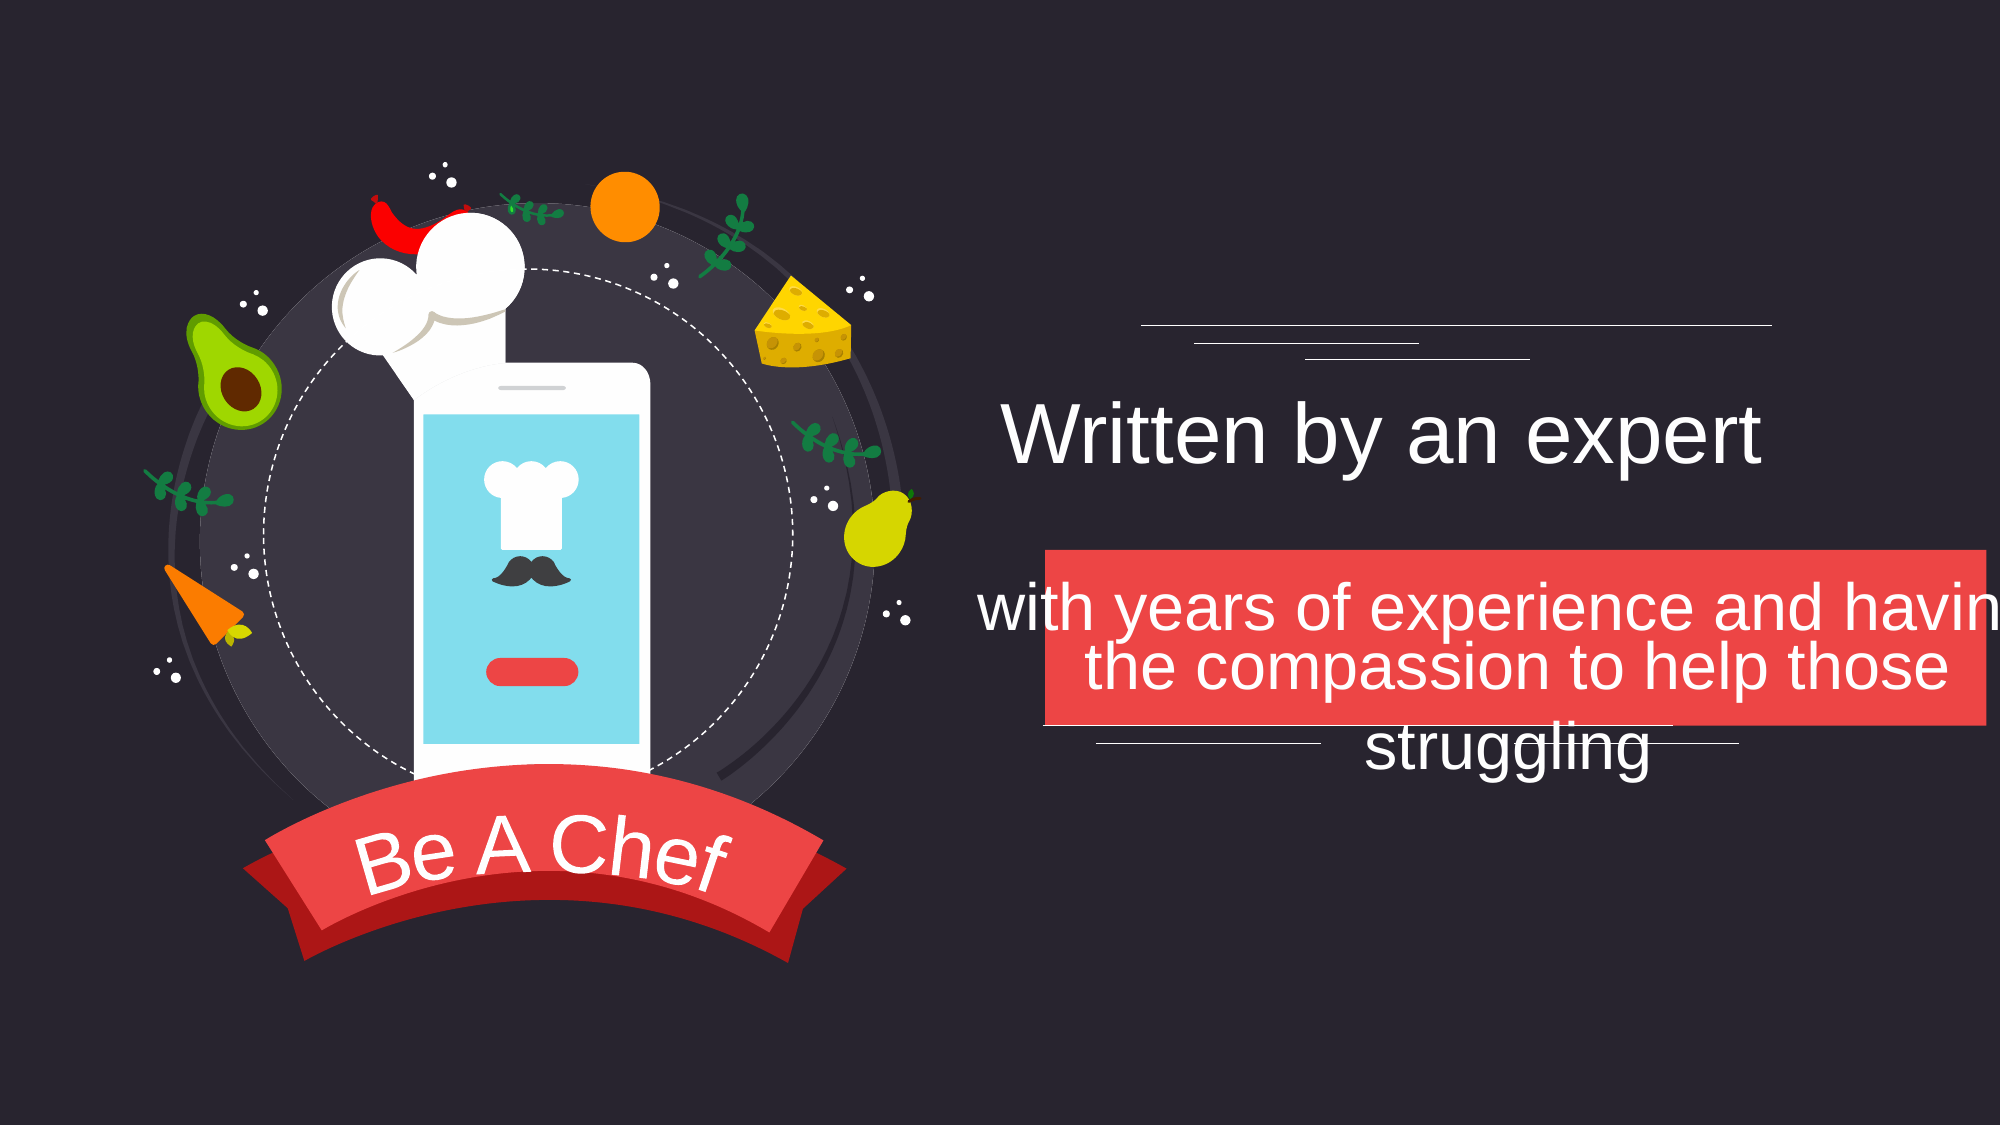

Written by an expert

with years of experience and having
 the compassion to help those struggling

Be A Chef